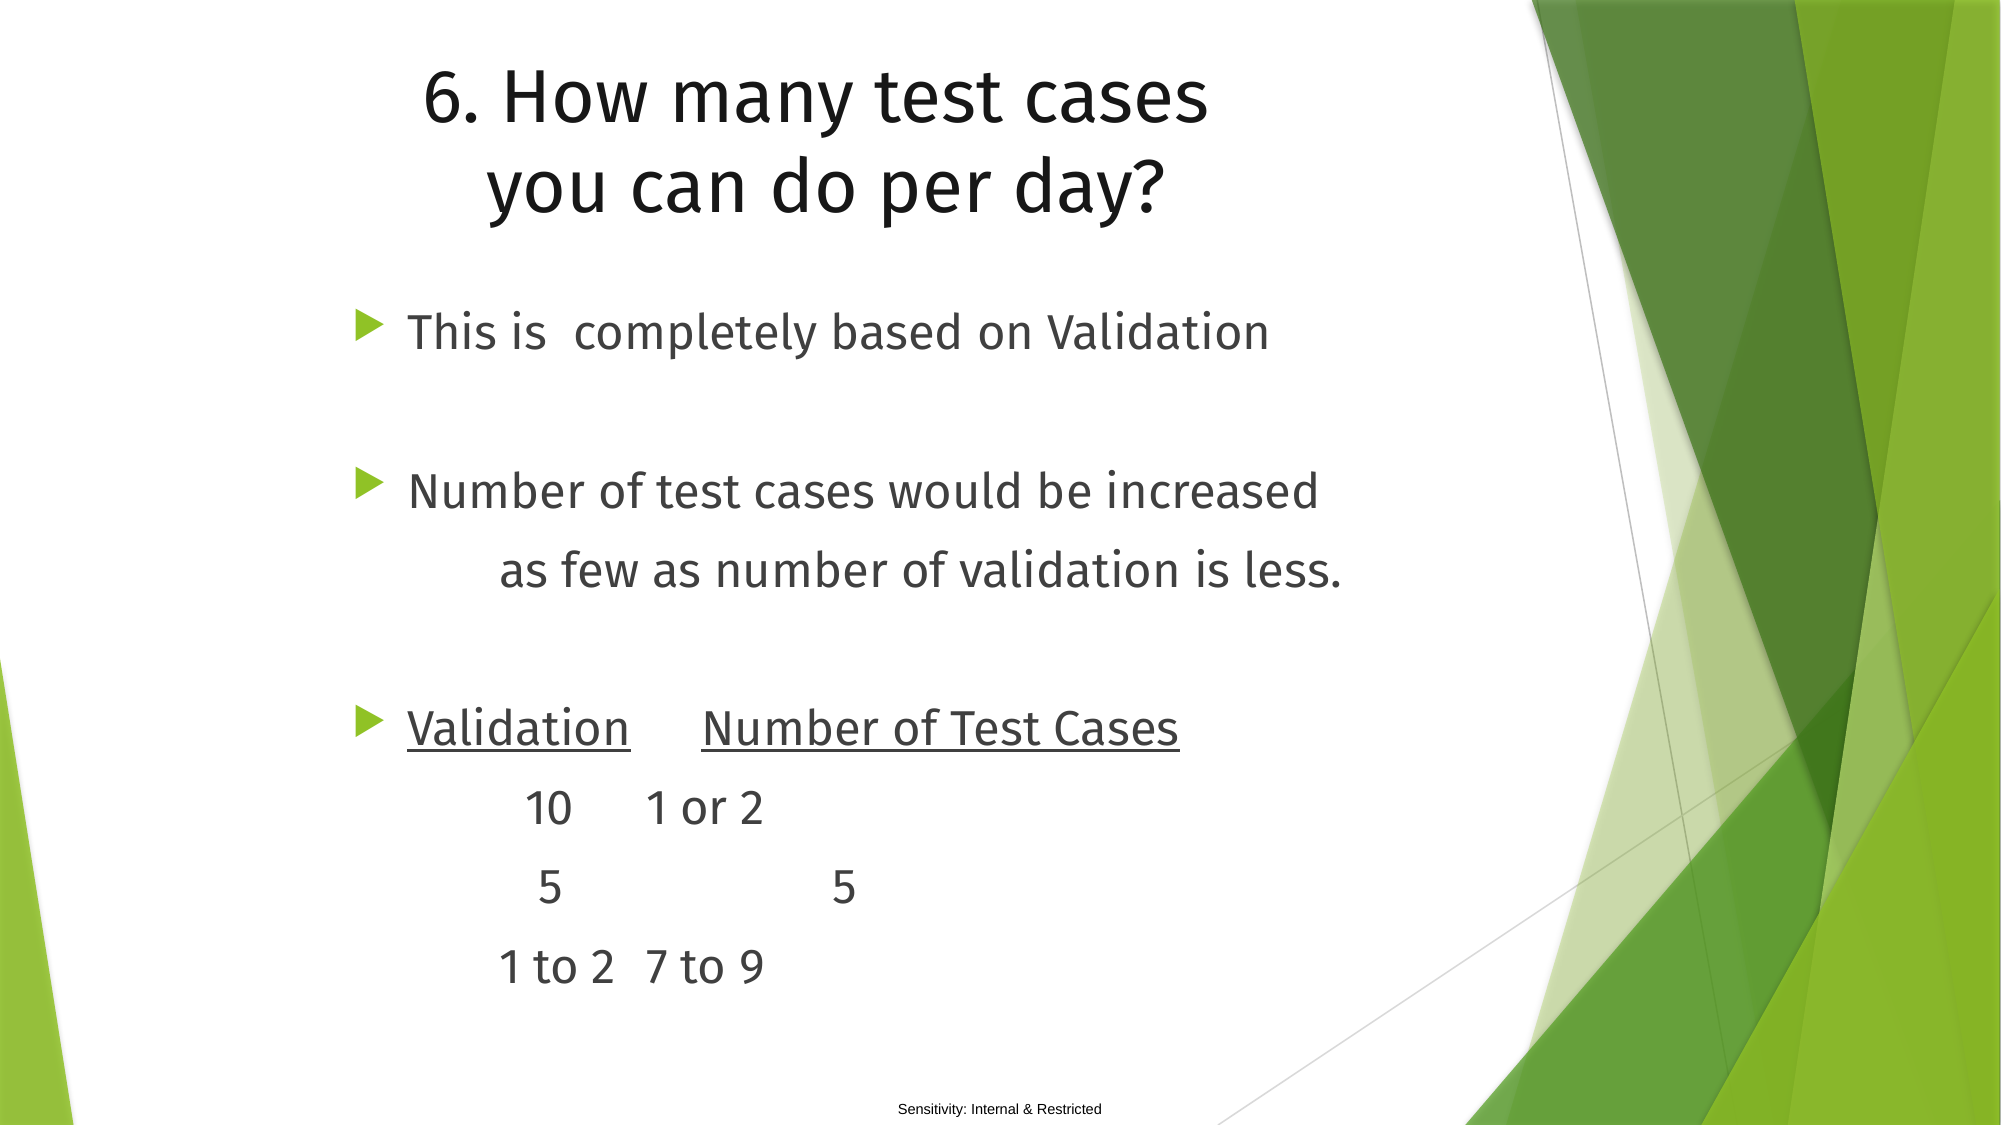

# 6. How many test cases you can do per day?
This is  completely based on Validation

Number of test cases would be increased
			as few as number of validation is less.

Validation			Number of Test Cases
	  10						1 or 2
	   5						   	   5
	1 to 2						7 to 9